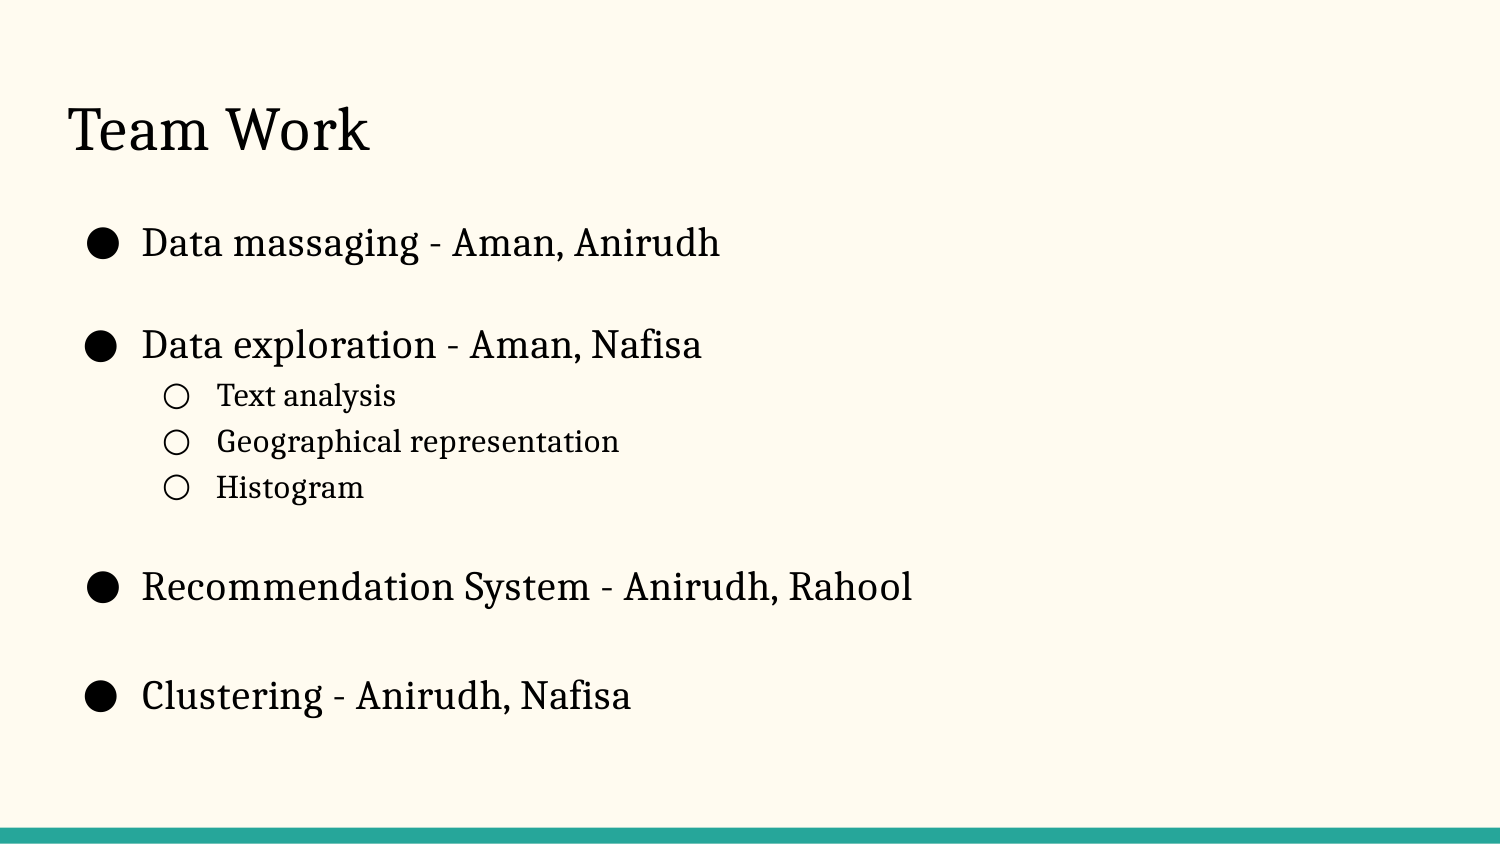

# Team Work
Data massaging - Aman, Anirudh
Data exploration - Aman, Nafisa
Text analysis
Geographical representation
Histogram
Recommendation System - Anirudh, Rahool
Clustering - Anirudh, Nafisa